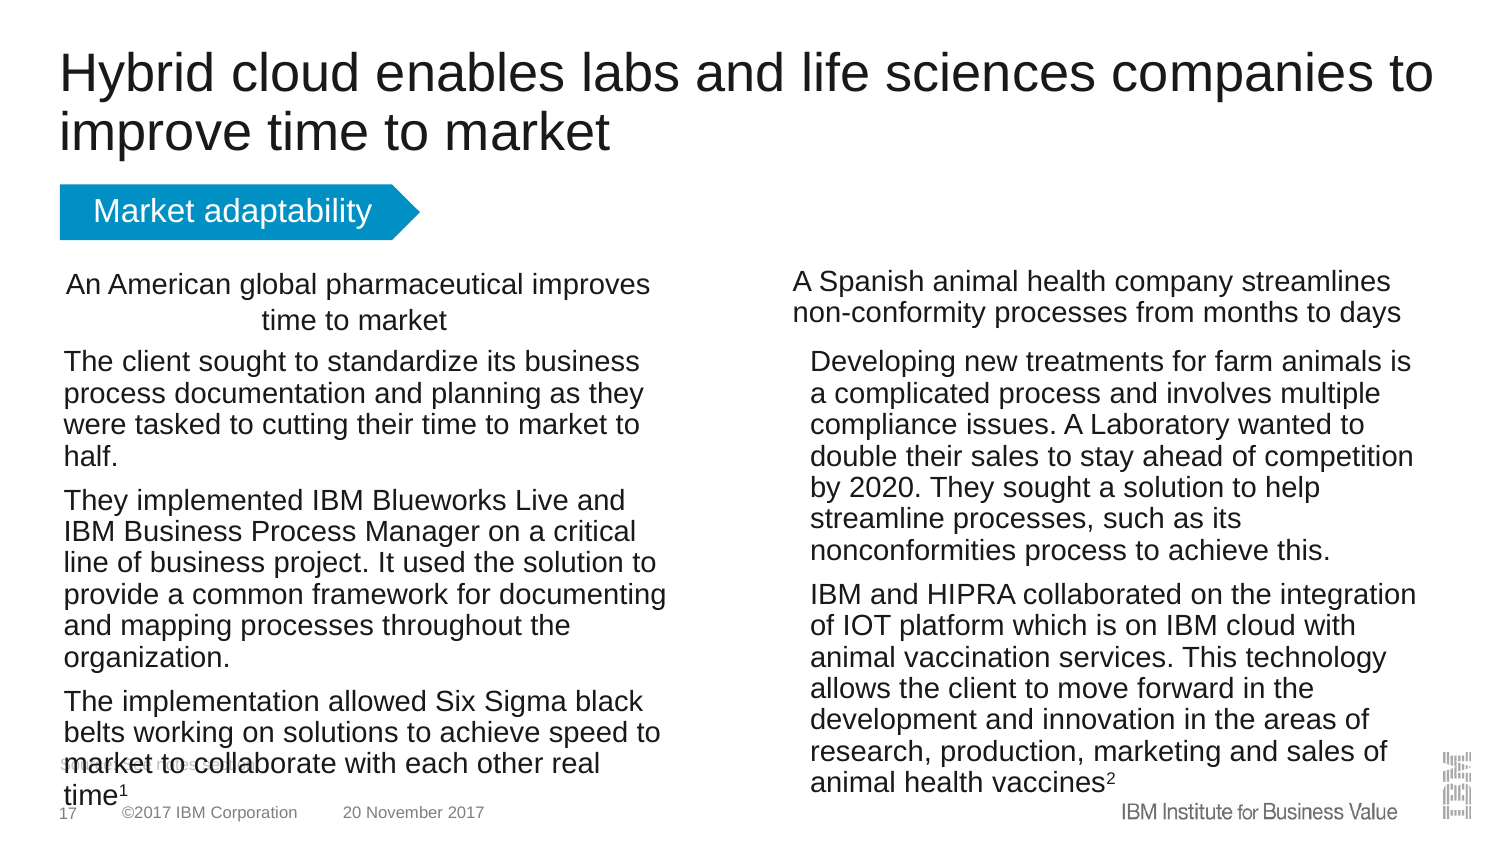

# Hybrid cloud enables labs and life sciences companies to improve time to market
Market adaptability
An American global pharmaceutical improves time to market
A Spanish animal health company streamlines non-conformity processes from months to days
The client sought to standardize its business process documentation and planning as they were tasked to cutting their time to market to half.
They implemented IBM Blueworks Live and IBM Business Process Manager on a critical line of business project. It used the solution to provide a common framework for documenting and mapping processes throughout the organization.
The implementation allowed Six Sigma black belts working on solutions to achieve speed to market to collaborate with each other real time1
Developing new treatments for farm animals is a complicated process and involves multiple compliance issues. A Laboratory wanted to double their sales to stay ahead of competition by 2020. They sought a solution to help streamline processes, such as its nonconformities process to achieve this.
IBM and HIPRA collaborated on the integration of IOT platform which is on IBM cloud with animal vaccination services. This technology allows the client to move forward in the development and innovation in the areas of research, production, marketing and sales of animal health vaccines2

Source: See notes section